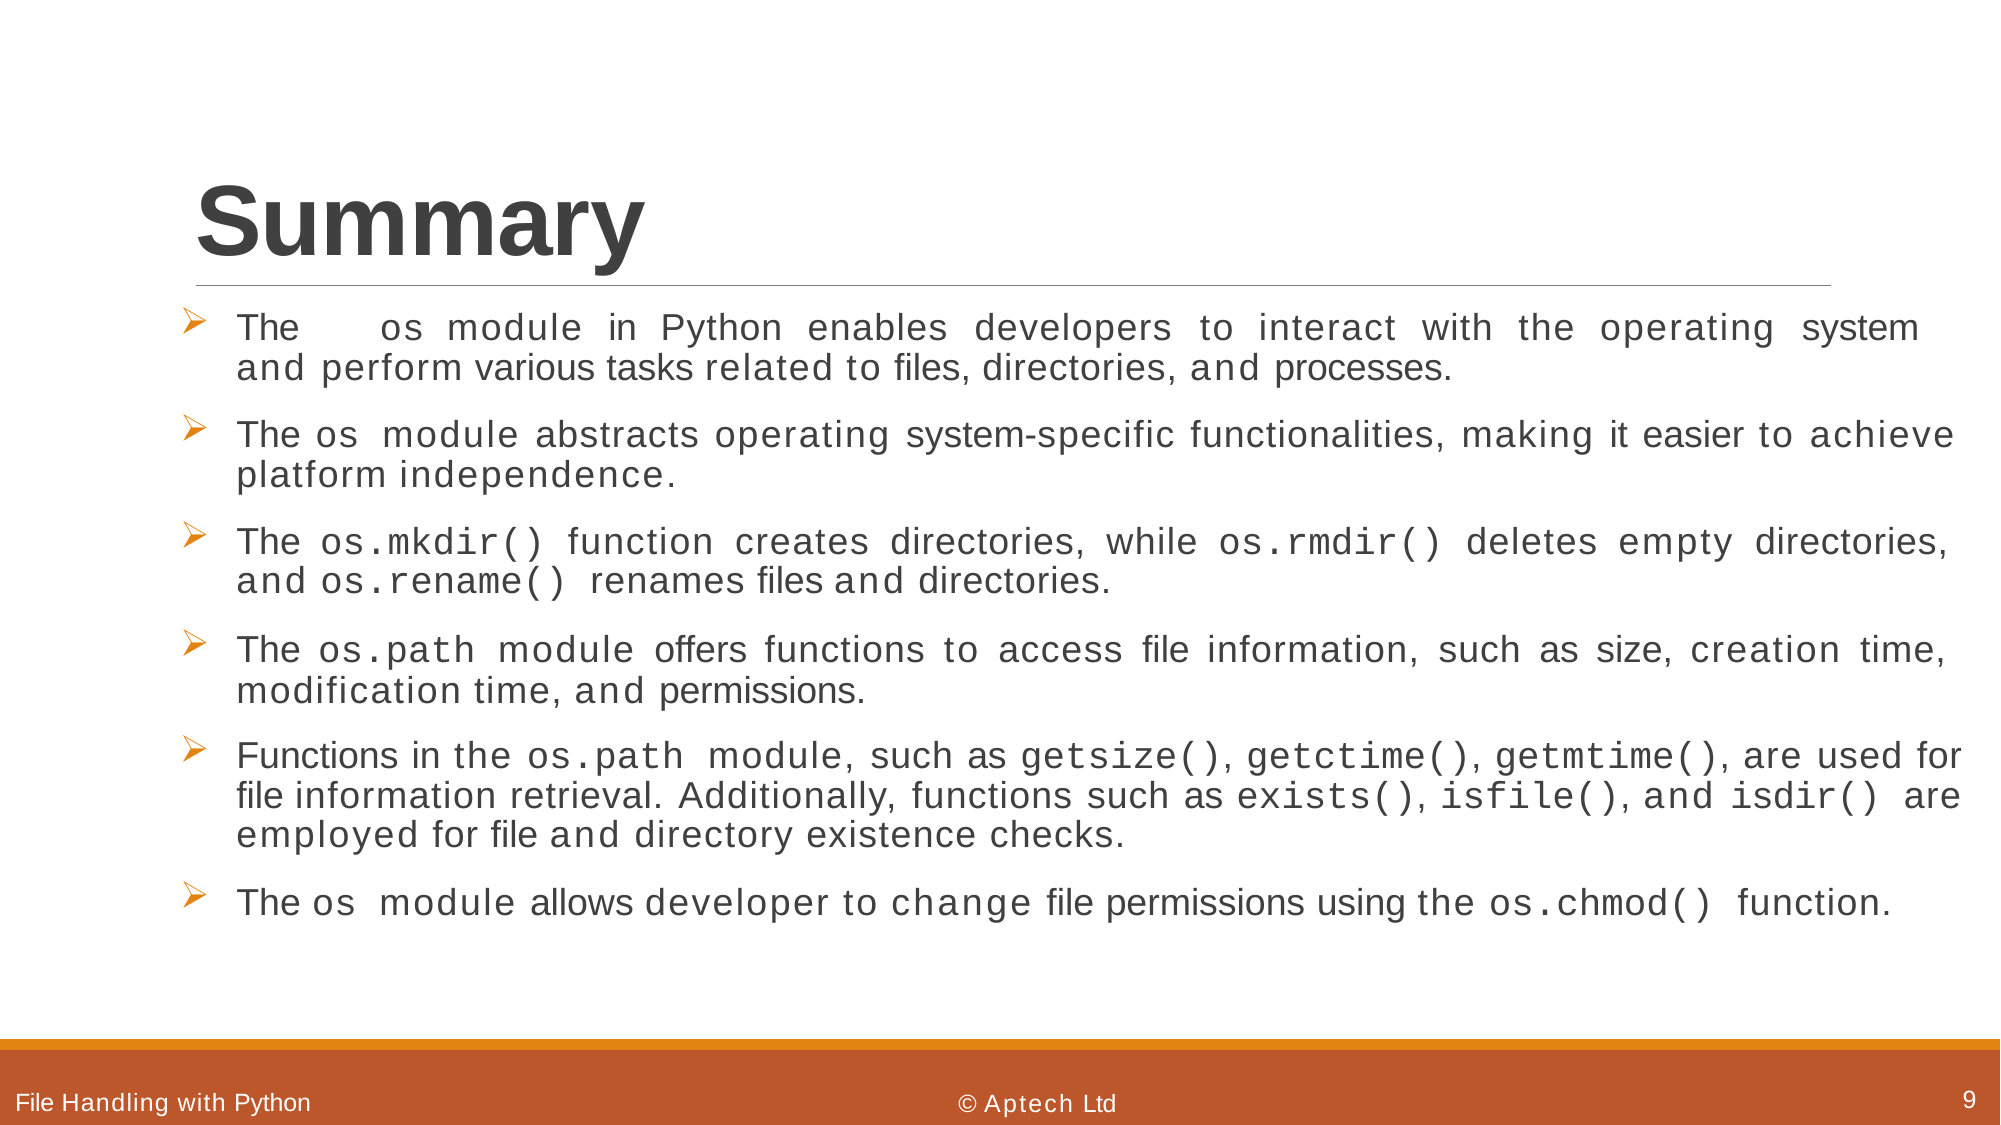

# Summary
The	os module	in	Python	enables	developers	to	interact	with	the	operating	system	and perform various tasks related to files, directories, and processes.
The os module abstracts operating system-specific functionalities, making it easier to achieve platform independence.
The os.mkdir() function creates directories, while os.rmdir() deletes empty directories, and os.rename() renames files and directories.
The os.path module offers functions to access file information, such as size, creation time, modification time, and permissions.
Functions in the os.path module, such as getsize(), getctime(), getmtime(), are used for file information retrieval. Additionally, functions such as exists(), isfile(), and isdir() are employed for file and directory existence checks.
The os module allows developer to change file permissions using the os.chmod() function.
9
File Handling with Python
© Aptech Ltd